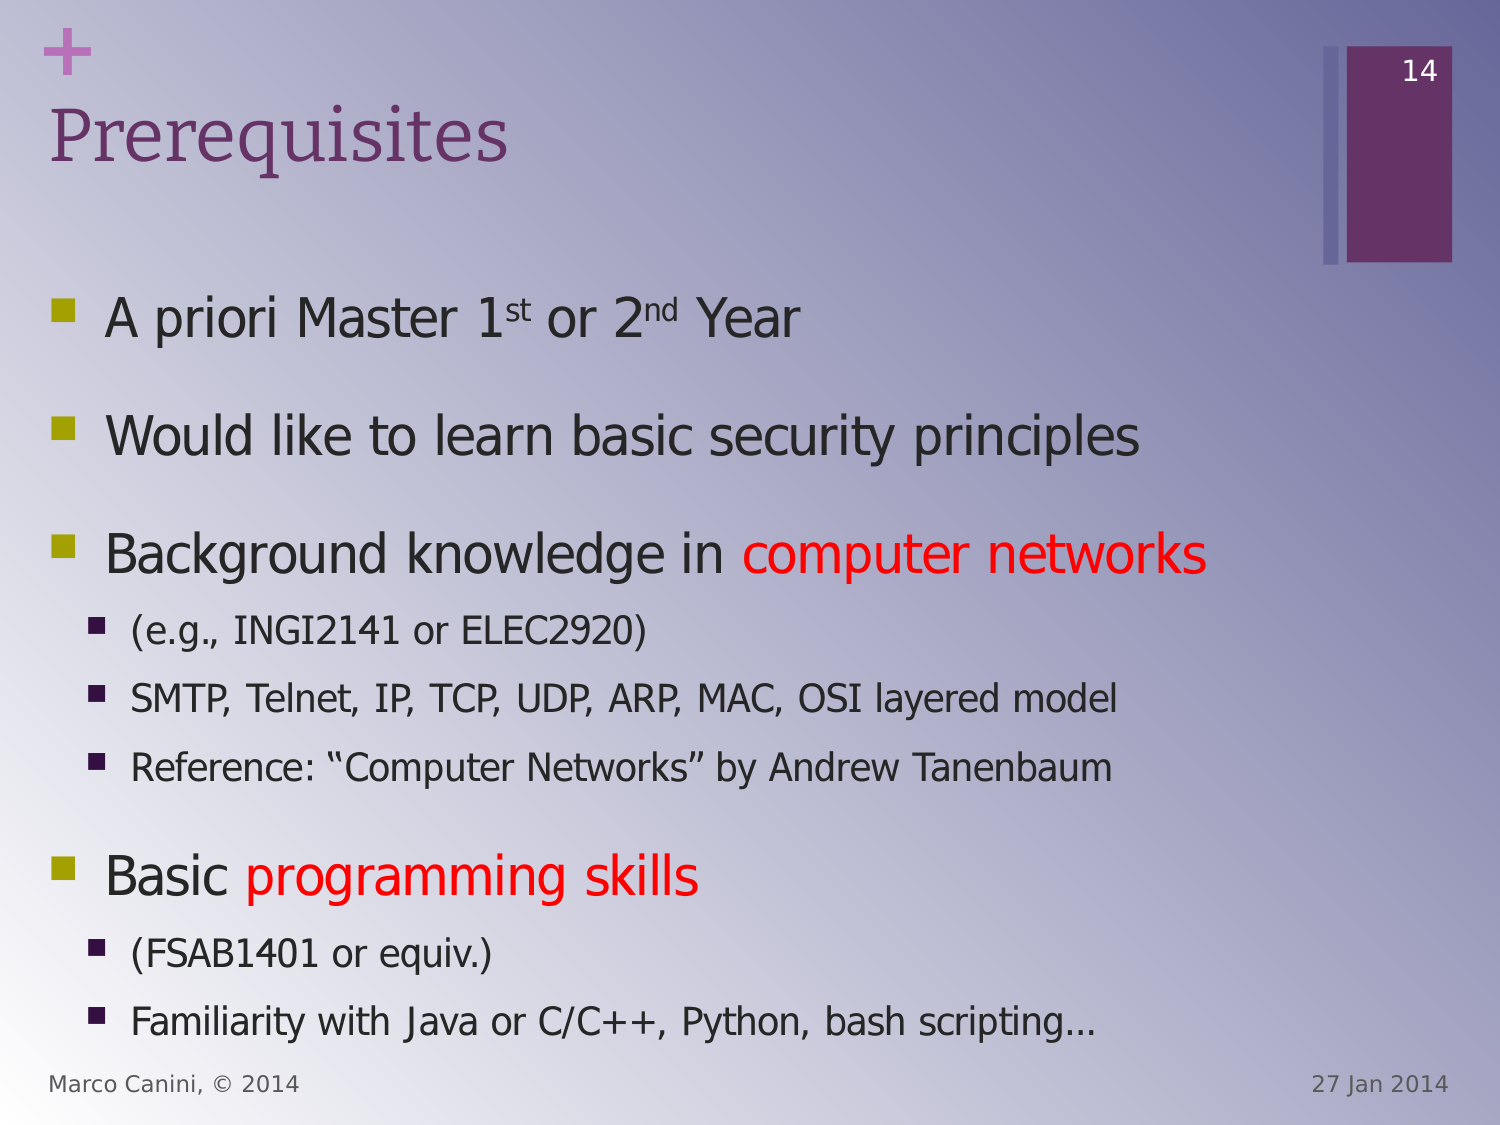

14
# Prerequisites
A priori Master 1st or 2nd Year
Would like to learn basic security principles
Background knowledge in computer networks
(e.g., INGI2141 or ELEC2920)
SMTP, Telnet, IP, TCP, UDP, ARP, MAC, OSI layered model
Reference: “Computer Networks” by Andrew Tanenbaum
Basic programming skills
(FSAB1401 or equiv.)
Familiarity with Java or C/C++, Python, bash scripting…
Marco Canini, © 2014
27 Jan 2014